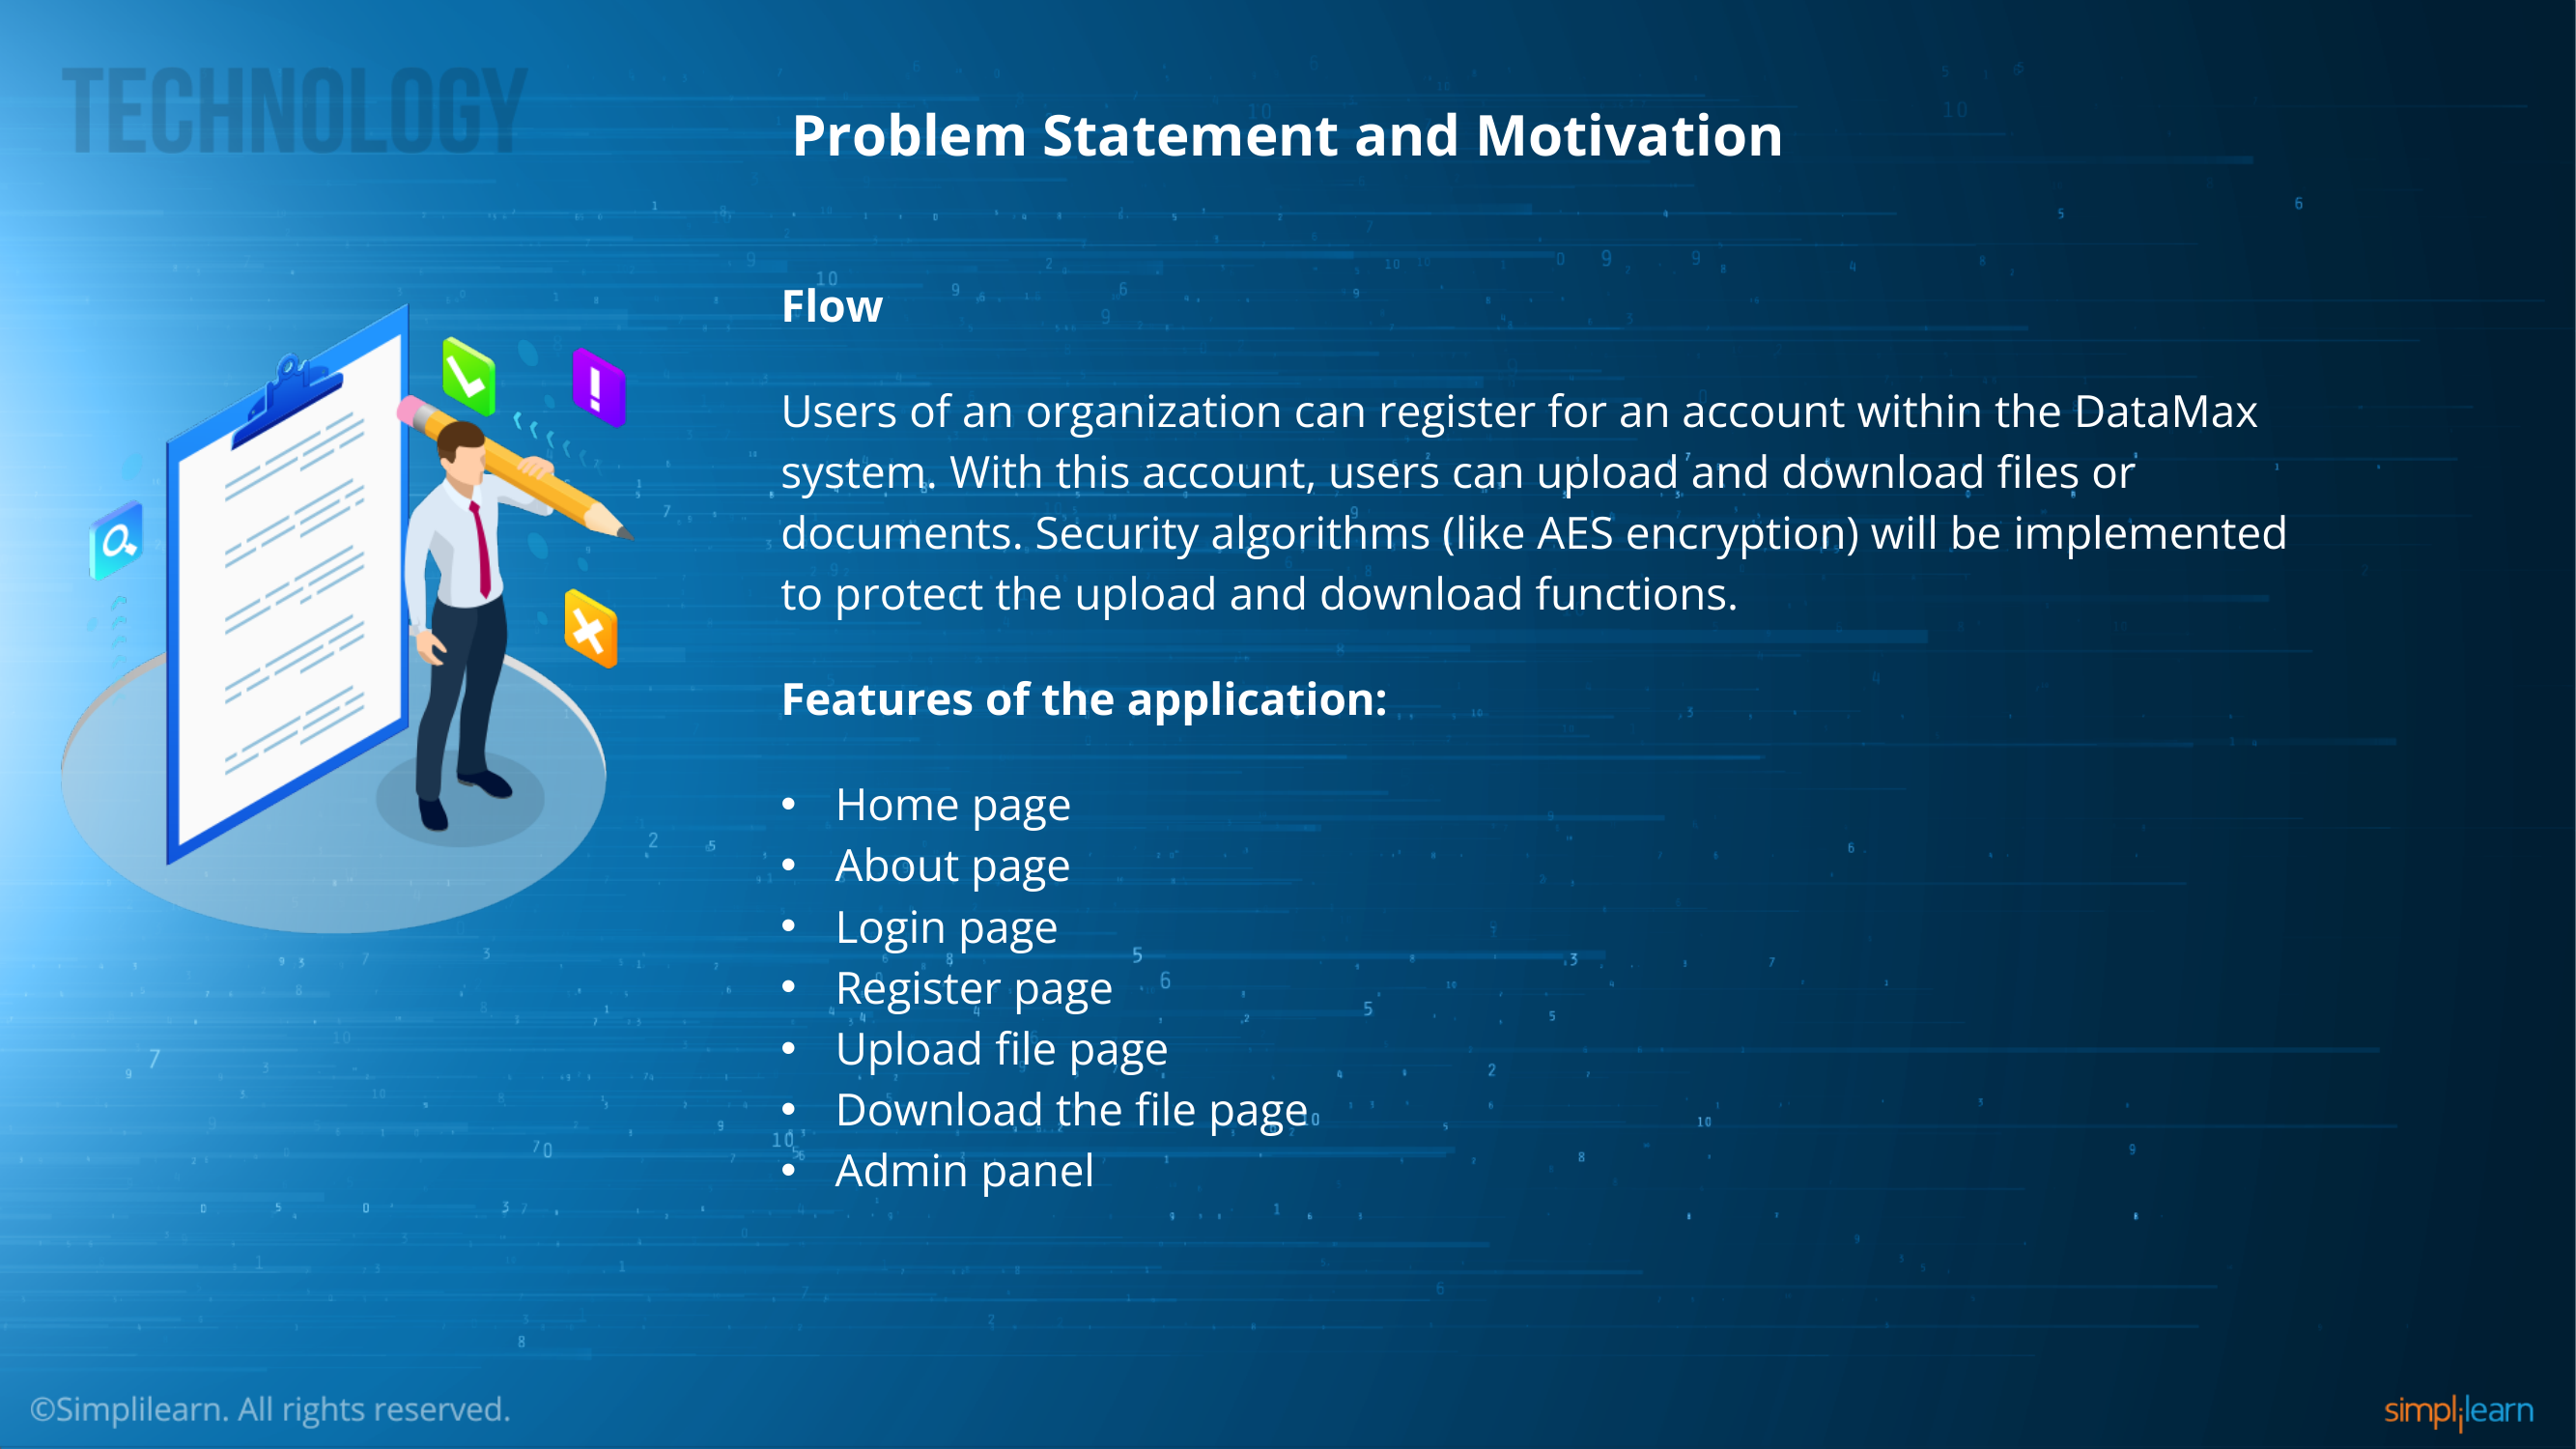

# Problem Statement and Motivation
Flow
Users of an organization can register for an account within the DataMax system. With this account, users can upload and download files or documents. Security algorithms (like AES encryption) will be implemented to protect the upload and download functions.
Features of the application:
Home page
About page
Login page
Register page
Upload file page
Download the file page
Admin panel